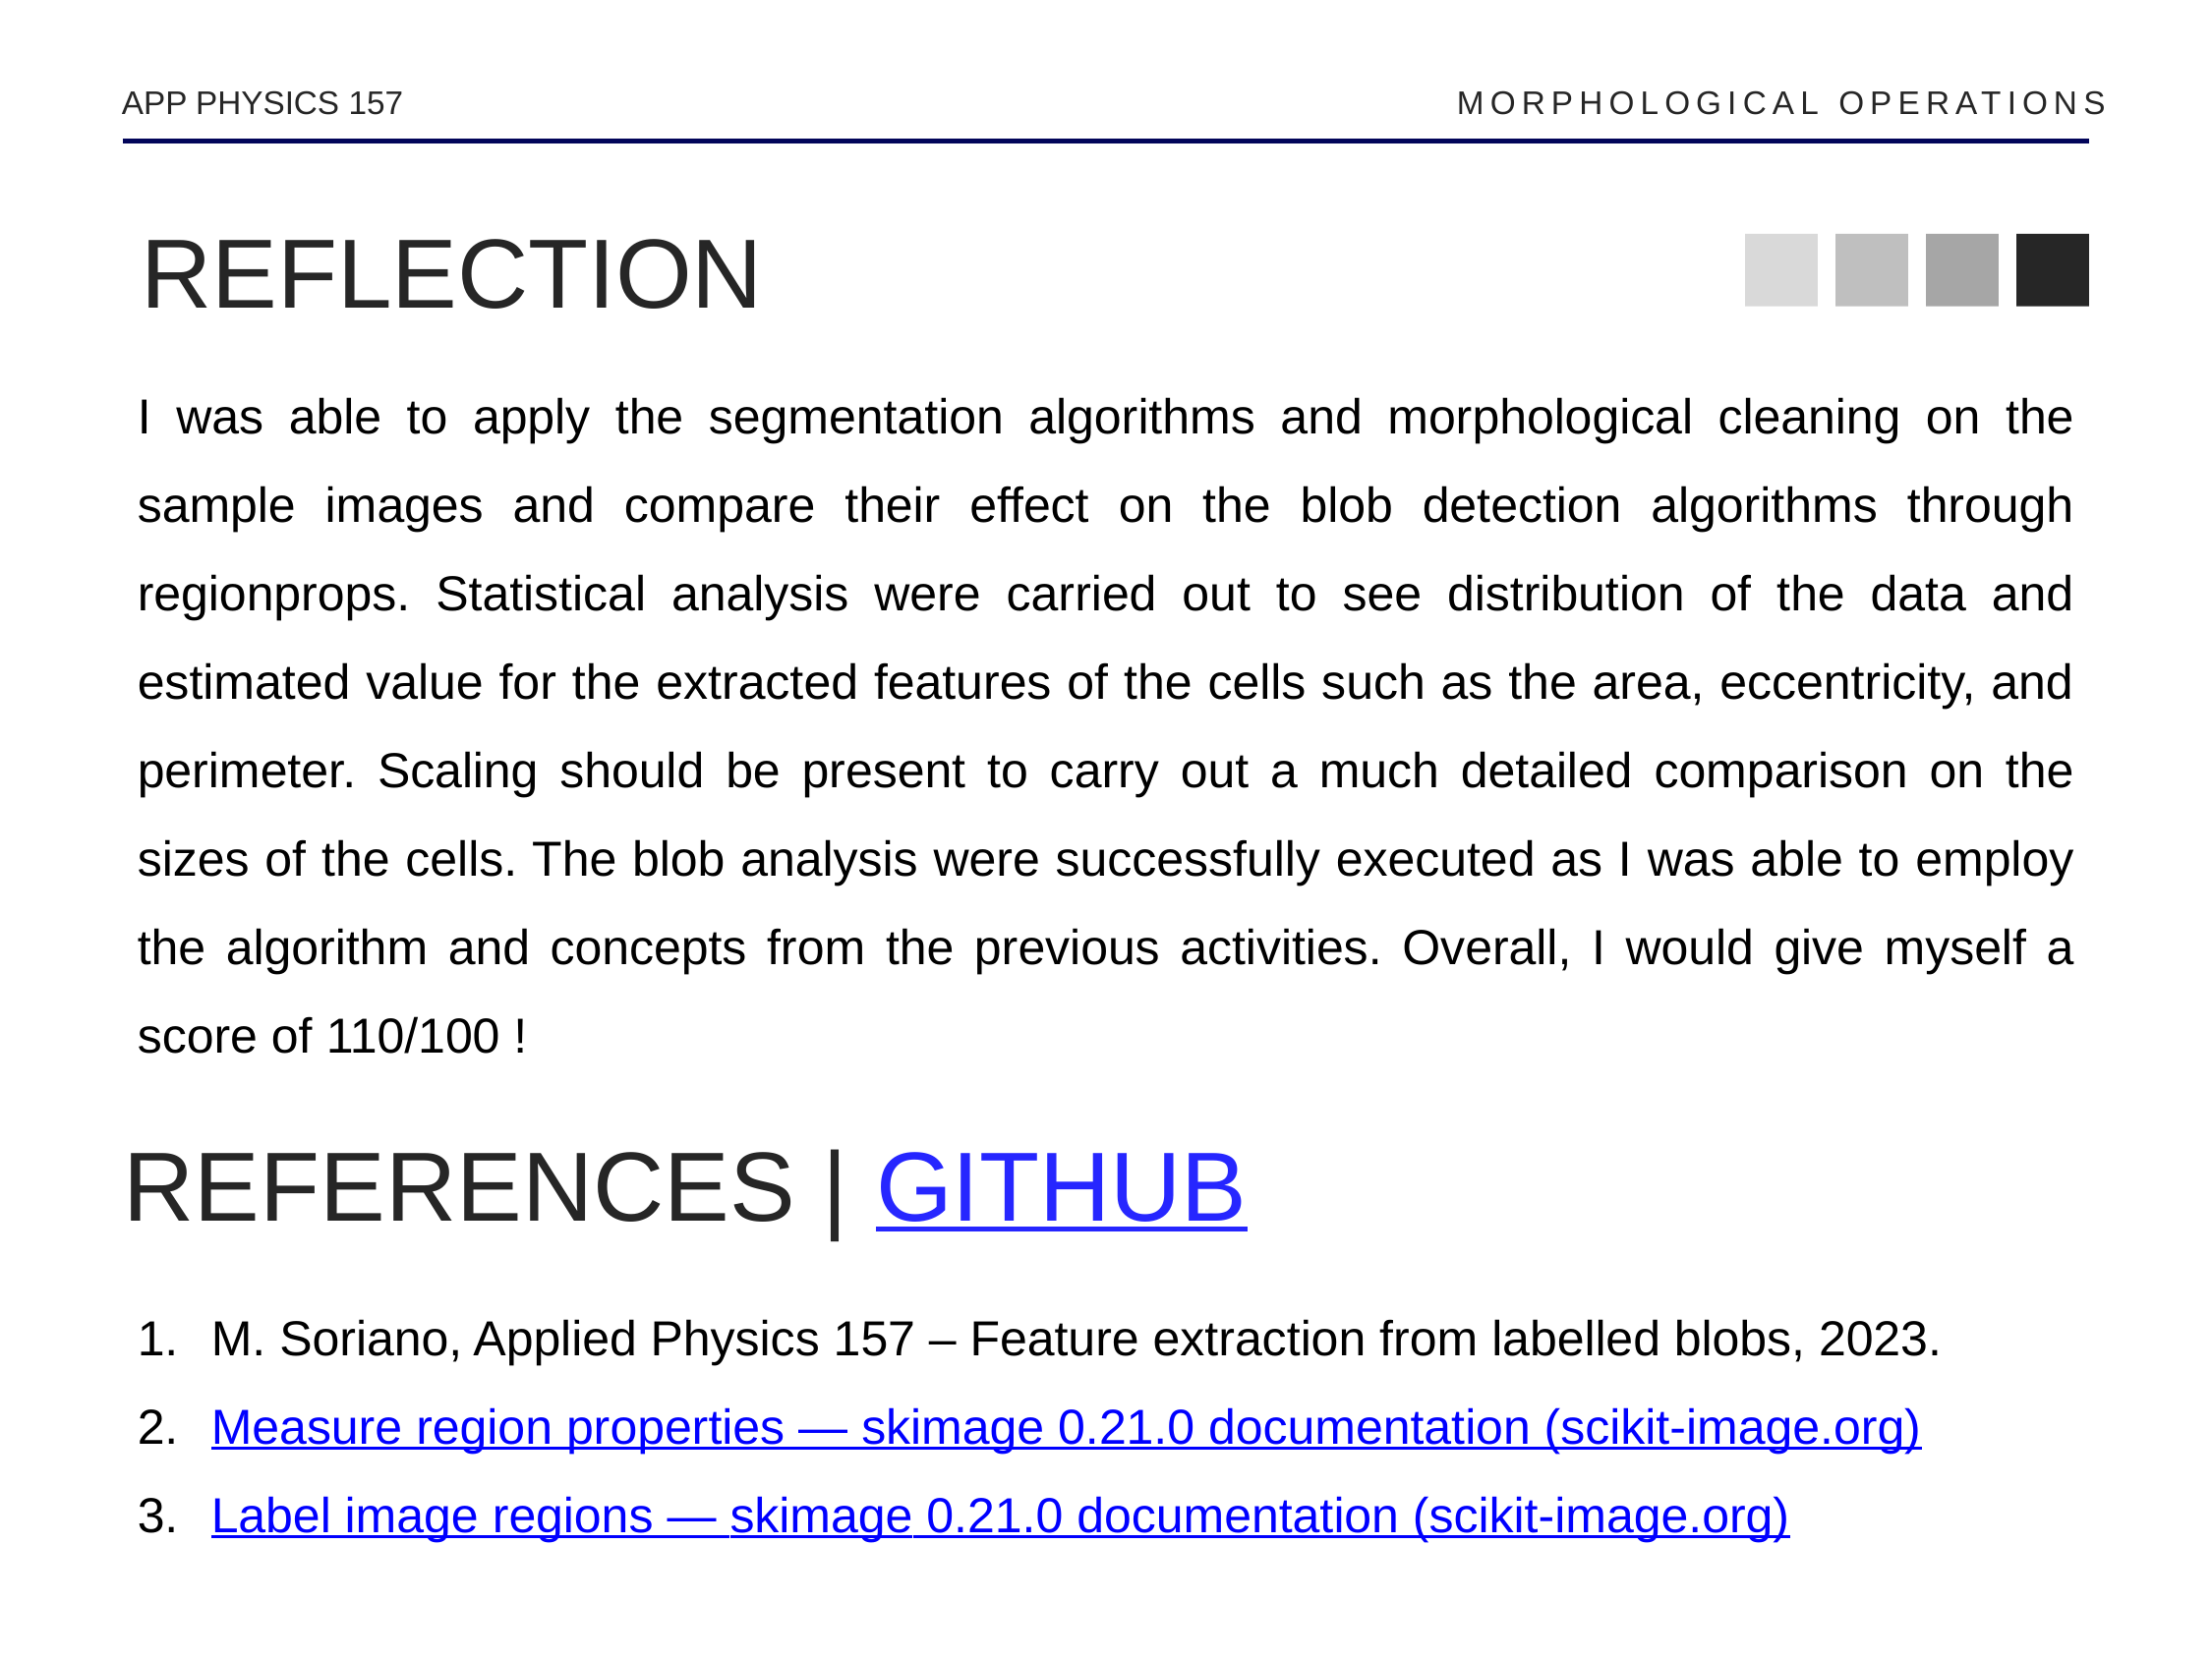

APP PHYSICS 157
MORPHOLOGICAL OPERATIONS

REFLECTION
I was able to apply the segmentation algorithms and morphological cleaning on the sample images and compare their effect on the blob detection algorithms through regionprops. Statistical analysis were carried out to see distribution of the data and estimated value for the extracted features of the cells such as the area, eccentricity, and perimeter. Scaling should be present to carry out a much detailed comparison on the sizes of the cells. The blob analysis were successfully executed as I was able to employ the algorithm and concepts from the previous activities. Overall, I would give myself a score of 110/100 !
REFERENCES | GITHUB
M. Soriano, Applied Physics 157 – Feature extraction from labelled blobs, 2023.
Measure region properties — skimage 0.21.0 documentation (scikit-image.org)
Label image regions — skimage 0.21.0 documentation (scikit-image.org)